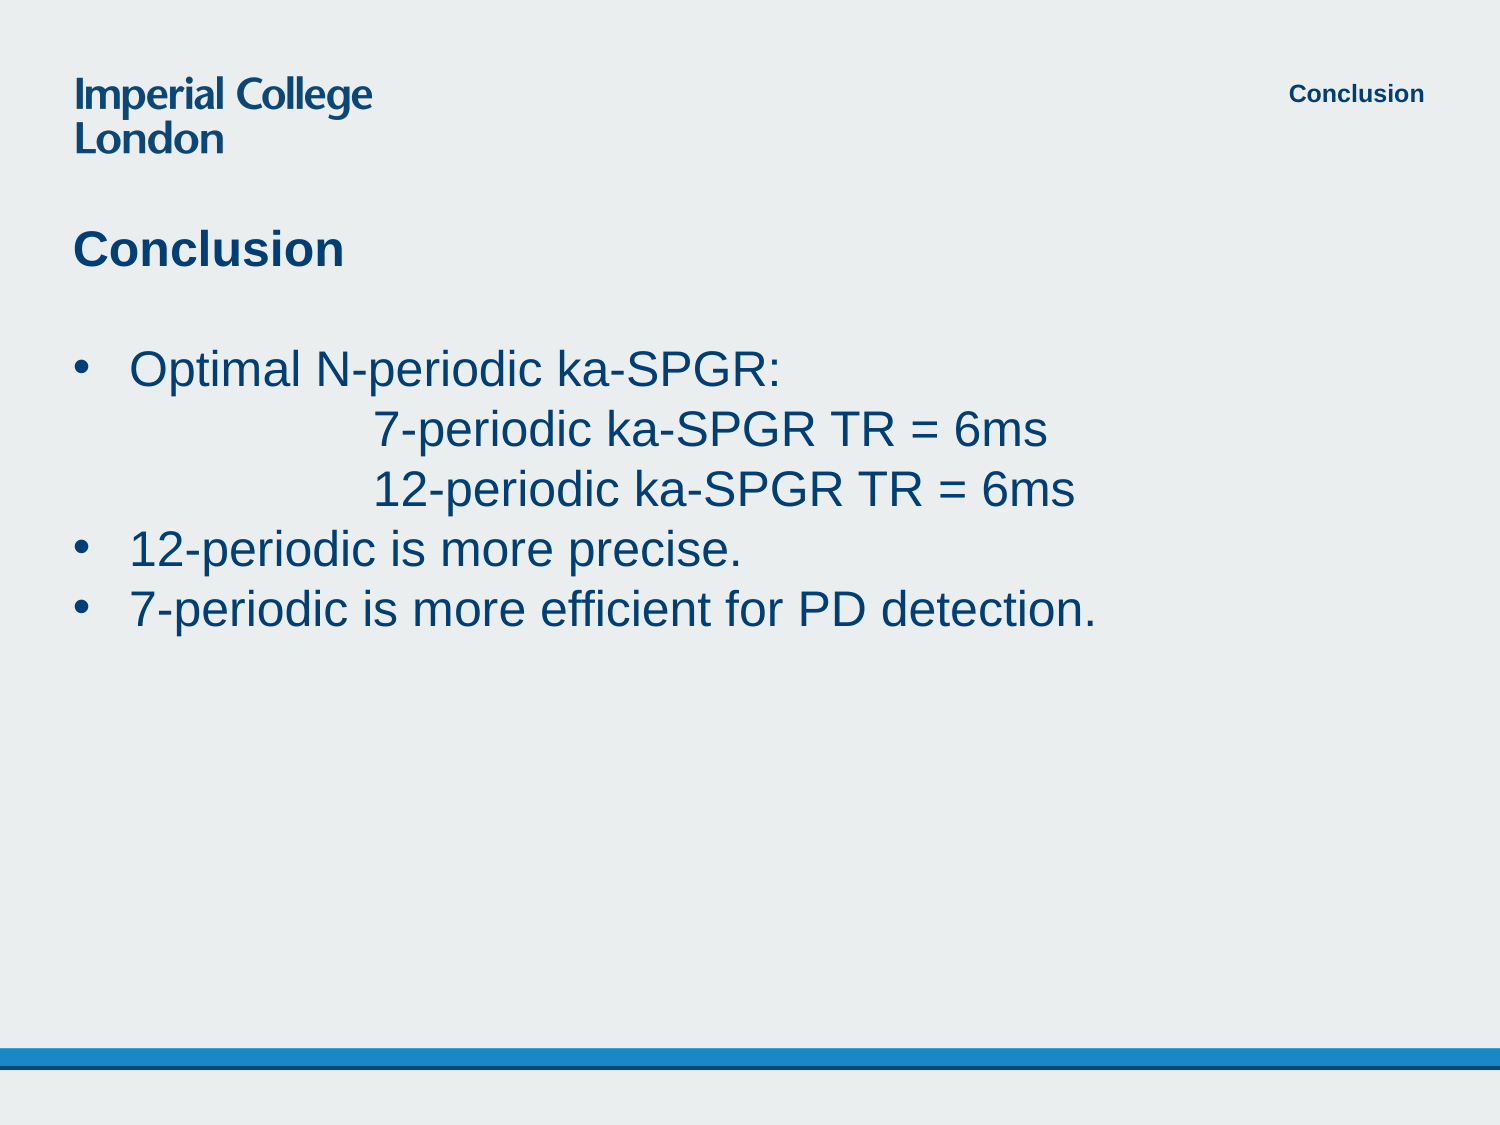

Conclusion
Conclusion

Optimal N-periodic ka-SPGR:
		7-periodic ka-SPGR TR = 6ms
		12-periodic ka-SPGR TR = 6ms
12-periodic is more precise.
7-periodic is more efficient for PD detection.